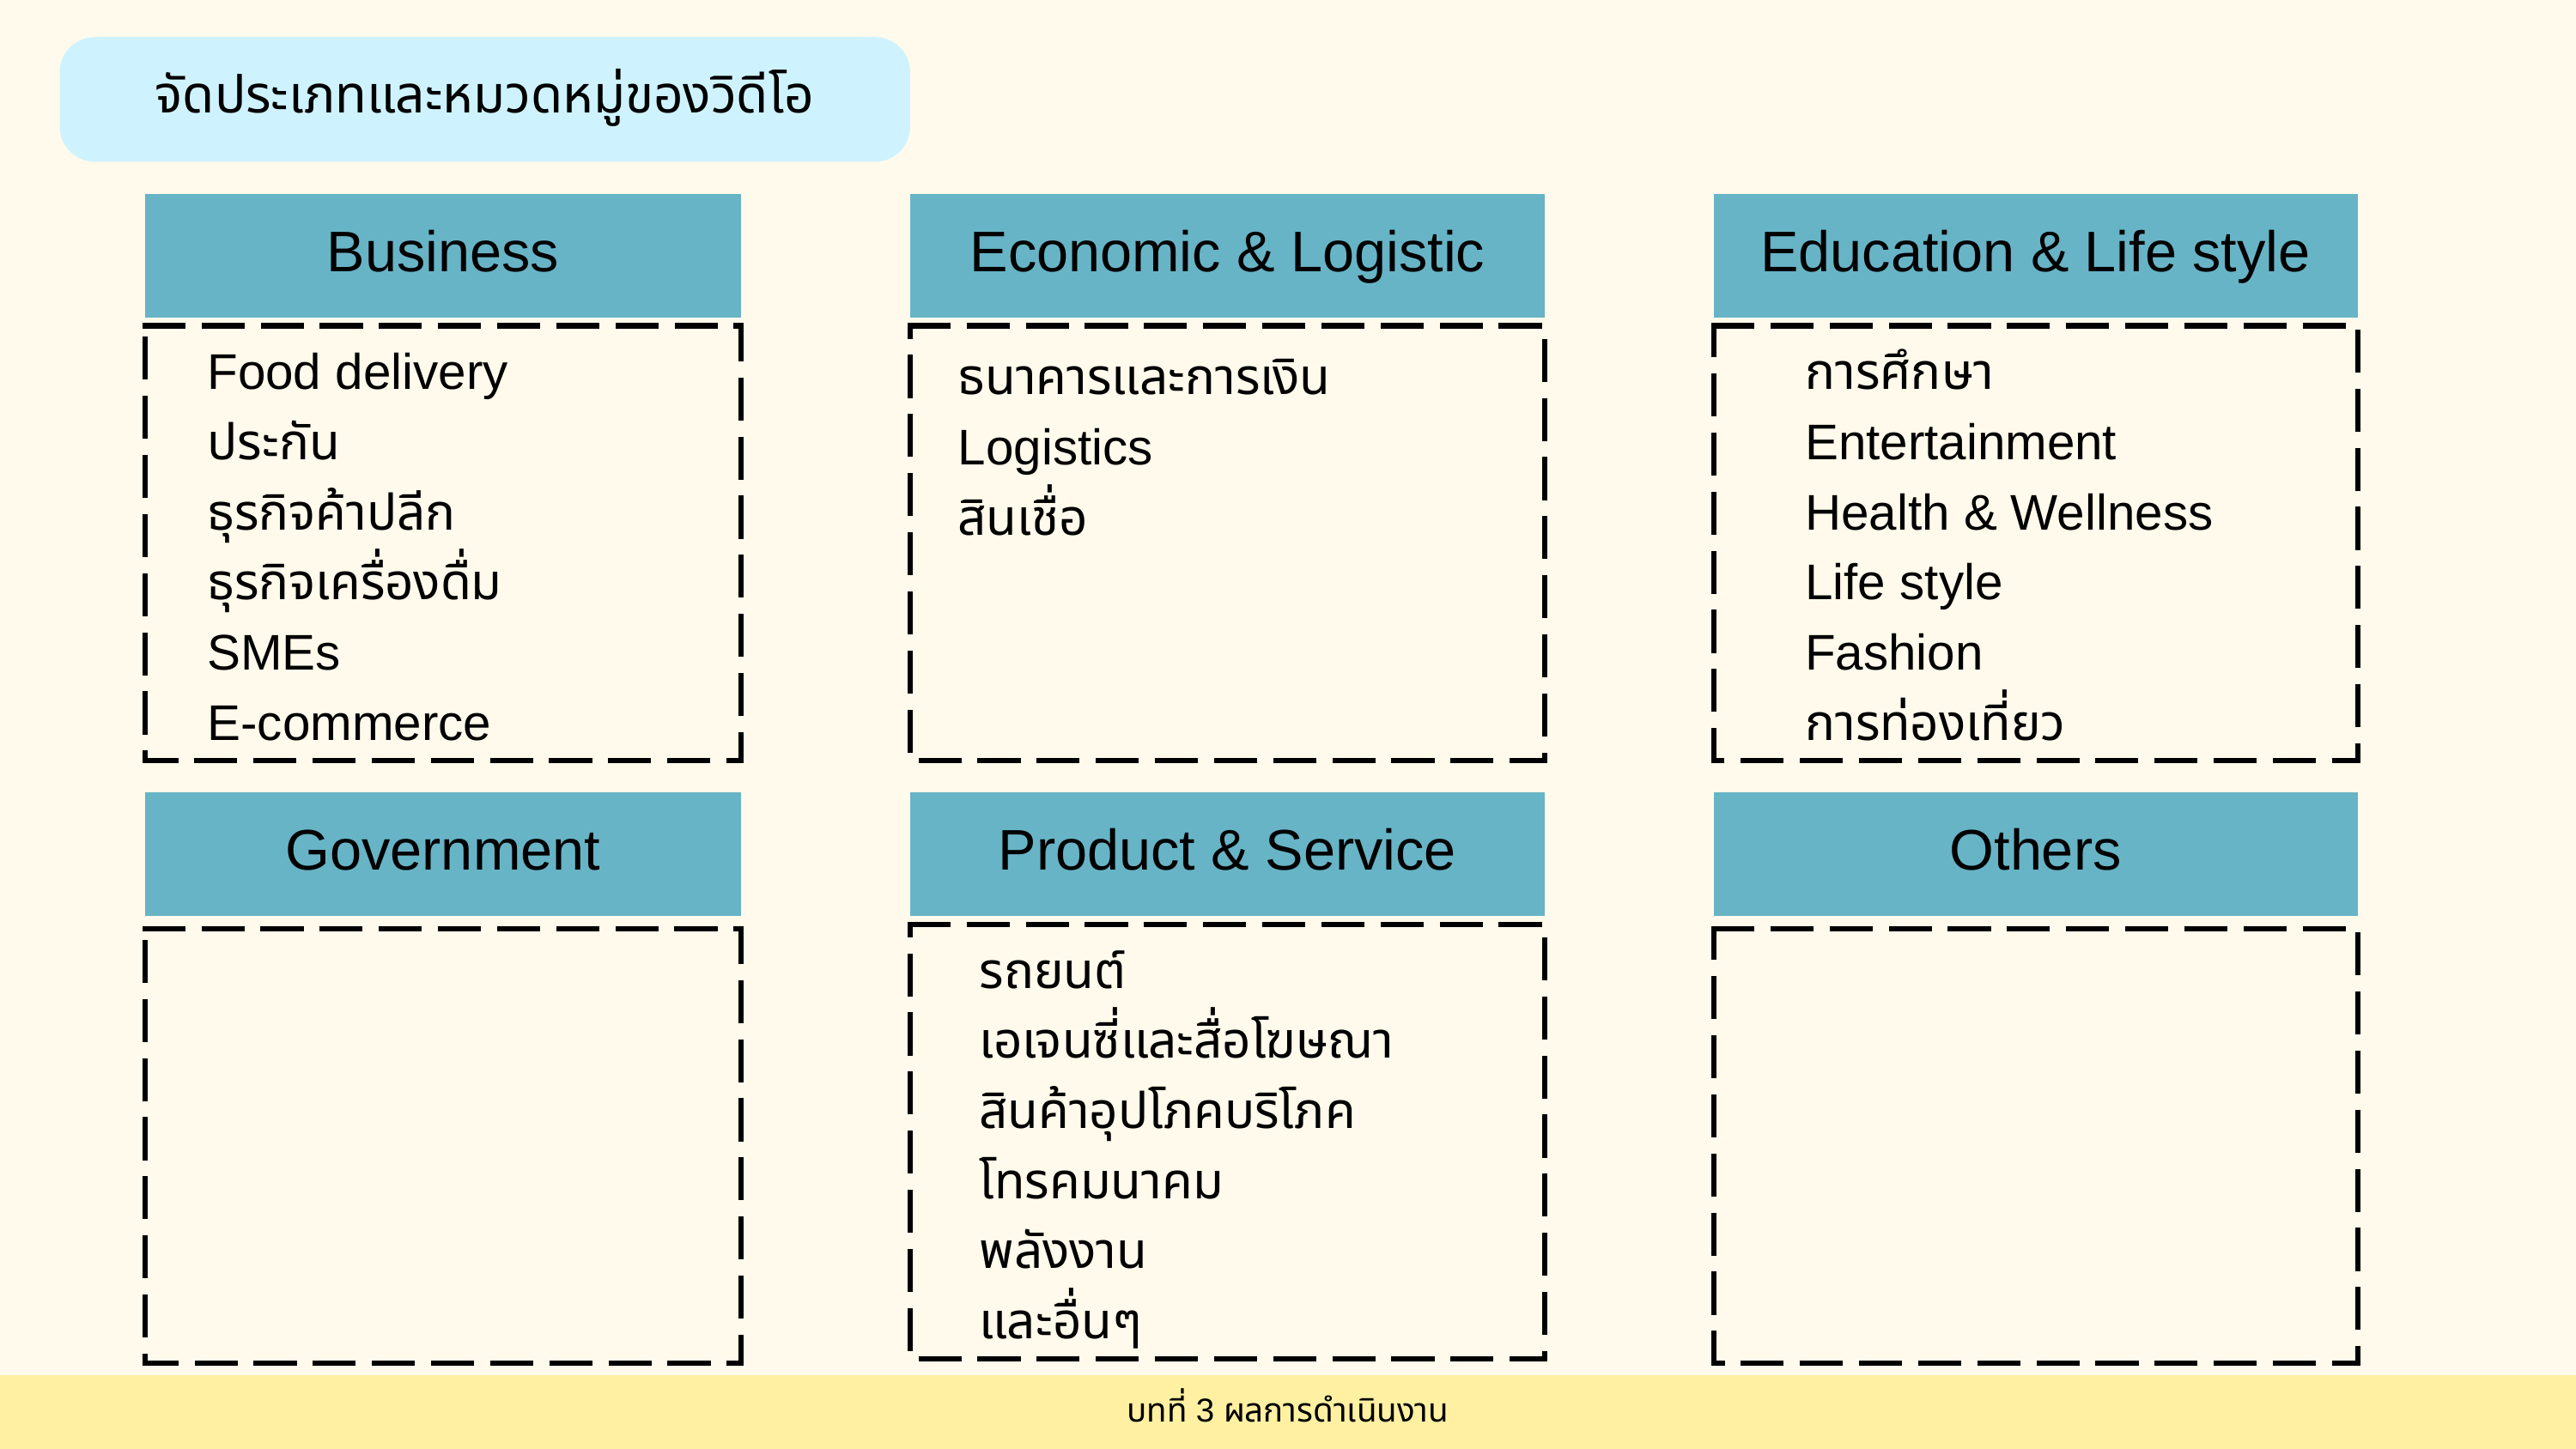

จัดประเภทและหมวดหมู่ของวิดีโอ

Business

Economic & Logistic

Education & Life style

Food delivery
ประกัน
ธุรกิจค้าปลีก
ธุรกิจเครื่องดื่ม
SMEs
E-commerce
การศึกษา
Entertainment
Health & Wellness
Life style
Fashion
การท่องเที่ยว
ธนาคารและการเงิน
Logistics
สินเชื่อ

Government

Product & Service

Others

รถยนต์
เอเจนซี่และสื่อโฆษณา
สินค้าอุปโภคบริโภค
โทรคมนาคม
พลังงาน
และอื่นๆ

บทที่ 3 ผลการดำเนินงาน